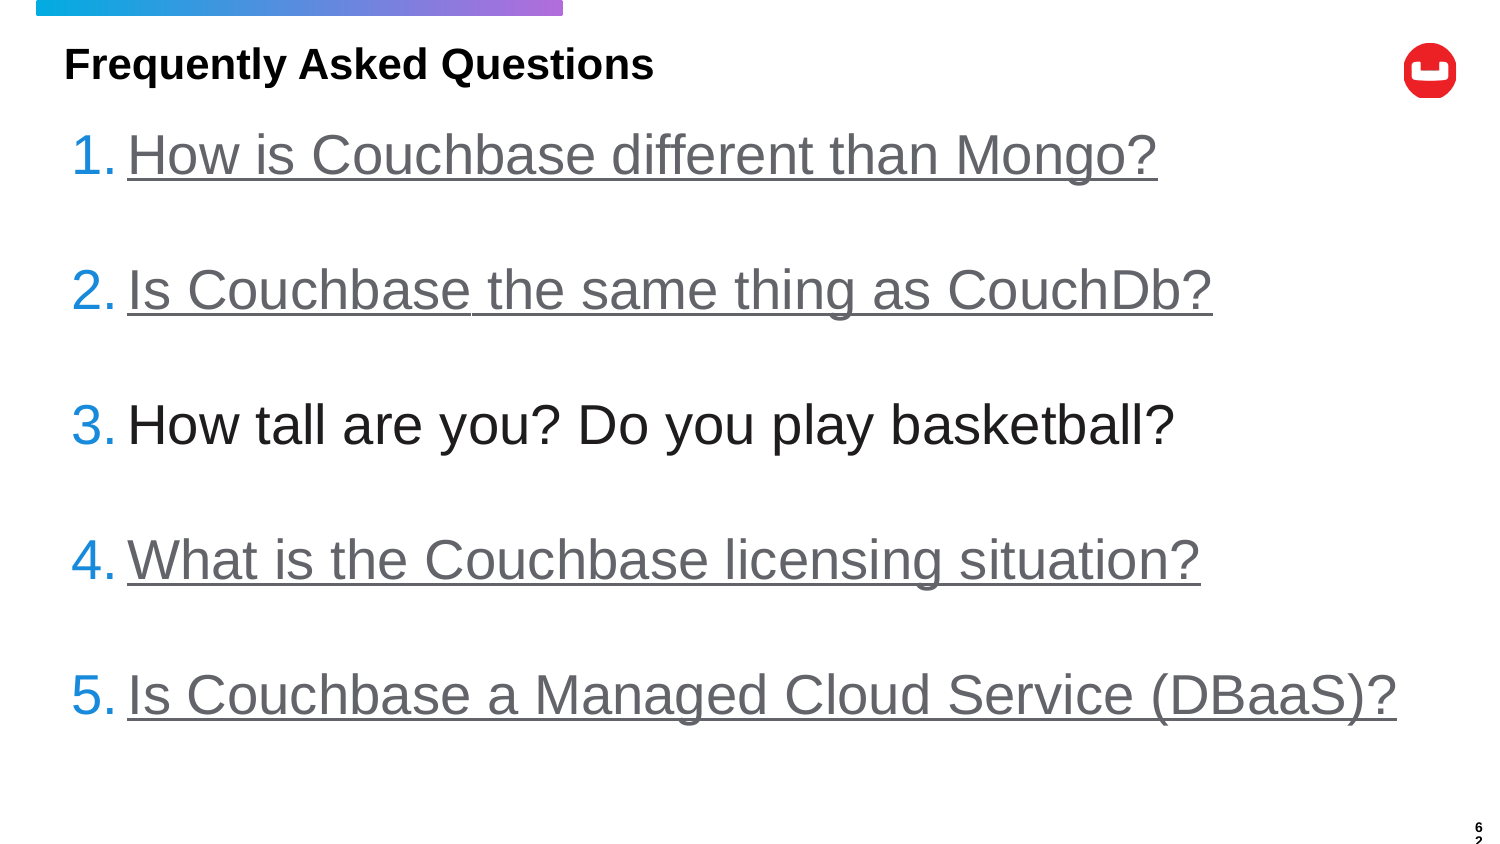

# Frequently Asked Questions
How is Couchbase different than Mongo?

Is Couchbase the same thing as CouchDb?

How tall are you? Do you play basketball?

What is the Couchbase licensing situation?

Is Couchbase a Managed Cloud Service (DBaaS)?
62